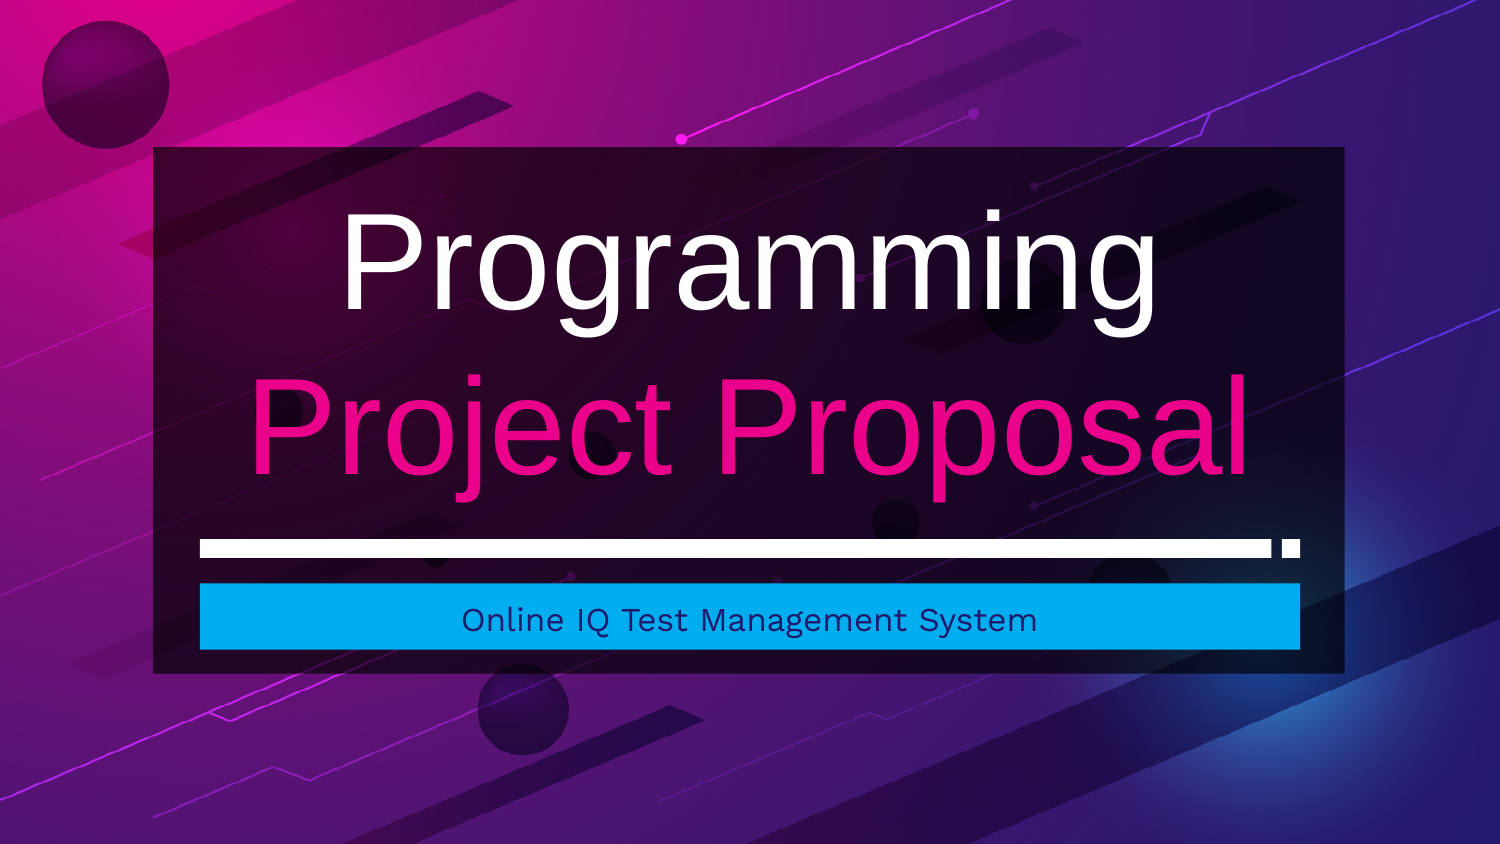

# Programming Project Proposal

Online IQ Test Management System